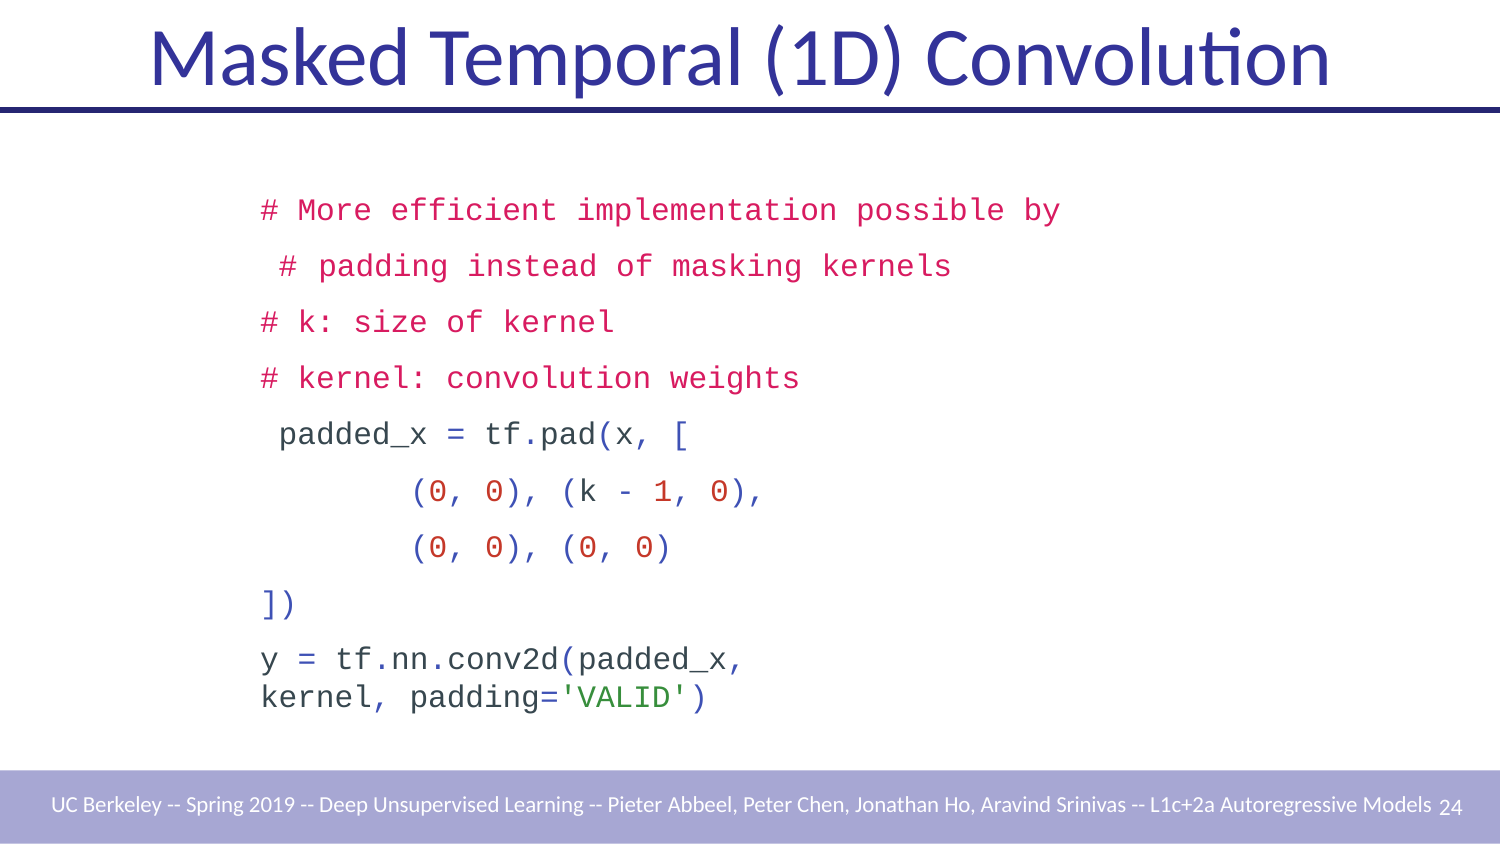

# Masked Temporal (1D) Convolution
# More efficient implementation possible by  #	padding instead of masking kernels
# k: size of kernel
# kernel: convolution weights  padded_x = tf.pad(x, [
(0, 0), (k - 1, 0),
(0, 0), (0, 0)
])
y = tf.nn.conv2d(padded_x, kernel, padding='VALID')
UC Berkeley -- Spring 2019 -- Deep Unsupervised Learning -- Pieter Abbeel, Peter Chen, Jonathan Ho, Aravind Srinivas -- L1c+2a Autoregressive Models 24